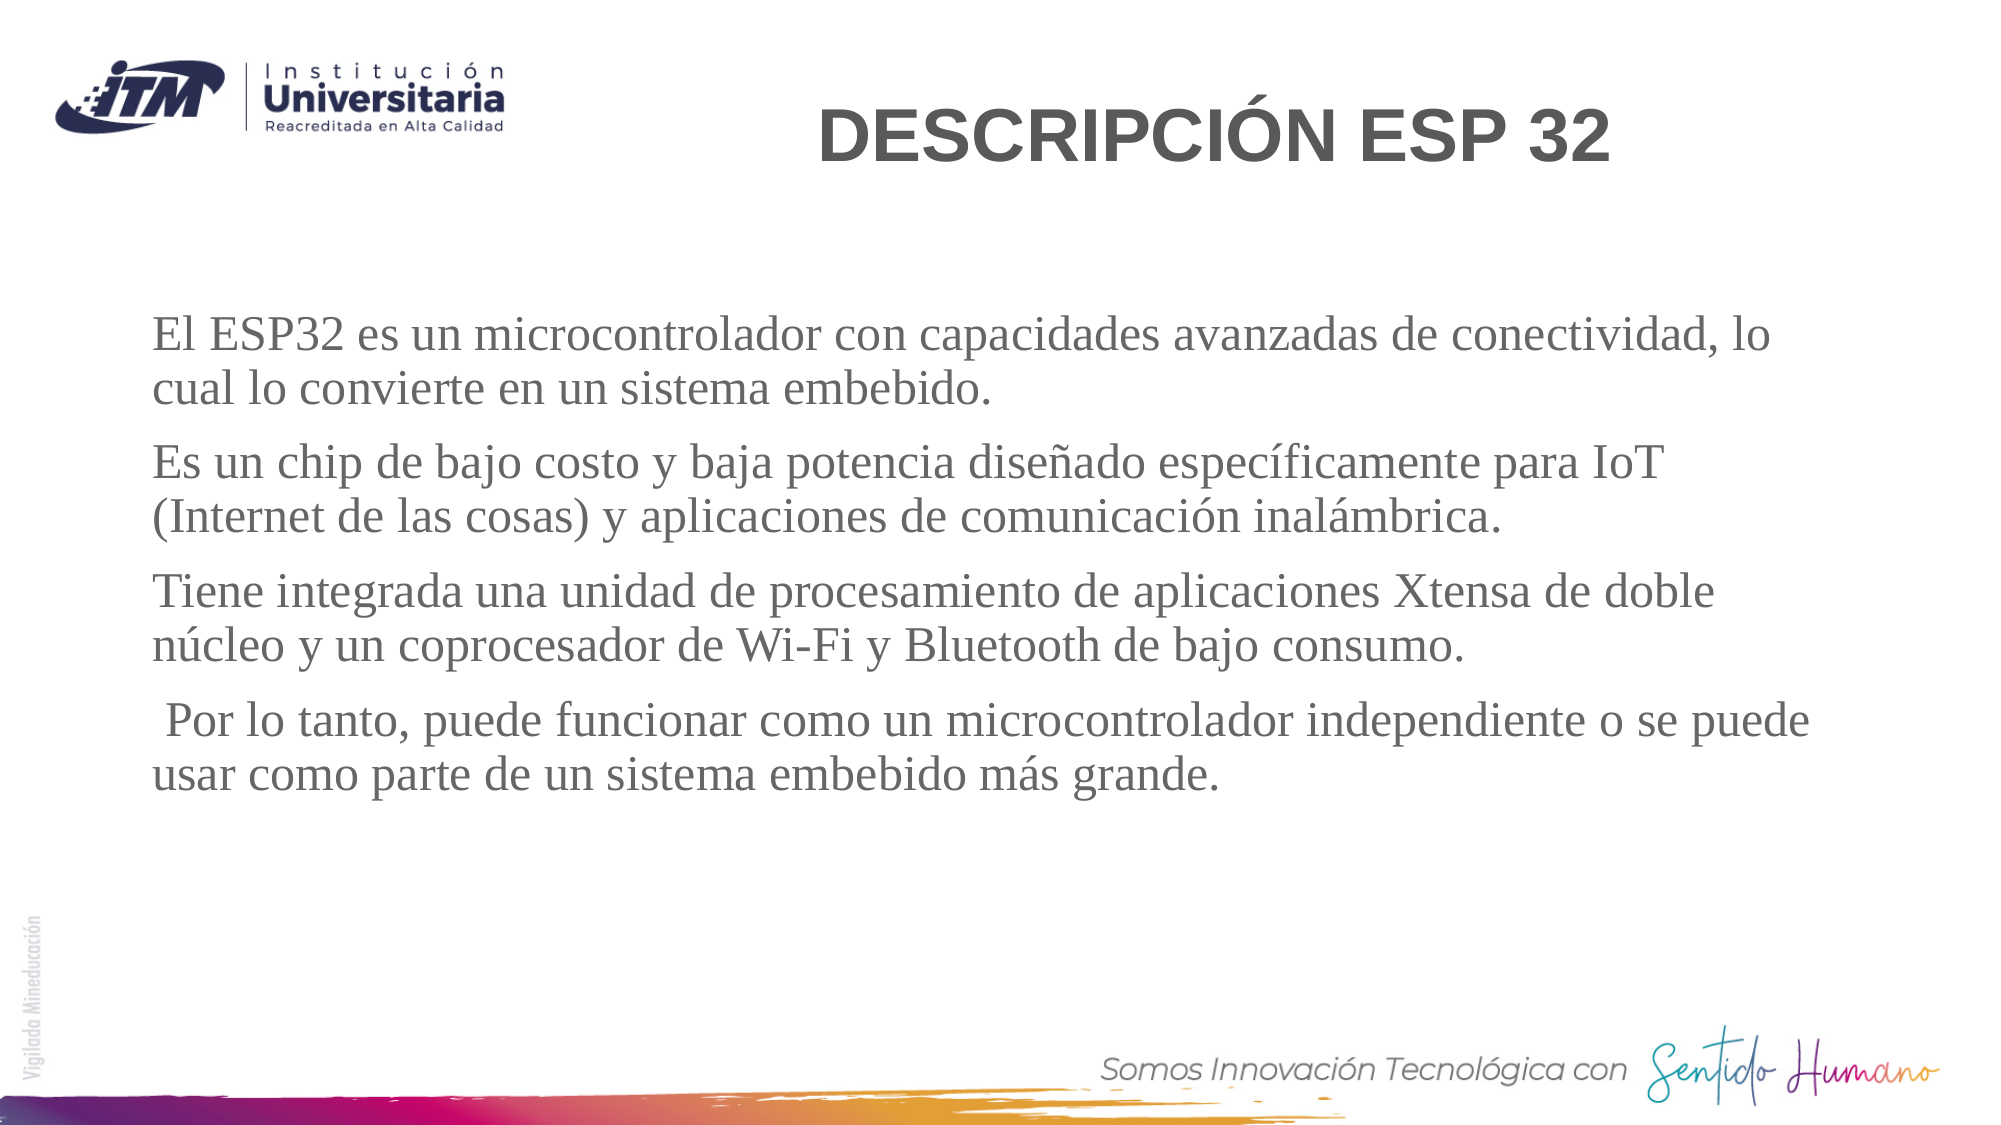

# DESCRIPCIÓN ESP 32
El ESP32 es un microcontrolador con capacidades avanzadas de conectividad, lo cual lo convierte en un sistema embebido.
Es un chip de bajo costo y baja potencia diseñado específicamente para IoT (Internet de las cosas) y aplicaciones de comunicación inalámbrica.
Tiene integrada una unidad de procesamiento de aplicaciones Xtensa de doble núcleo y un coprocesador de Wi-Fi y Bluetooth de bajo consumo.
 Por lo tanto, puede funcionar como un microcontrolador independiente o se puede usar como parte de un sistema embebido más grande.